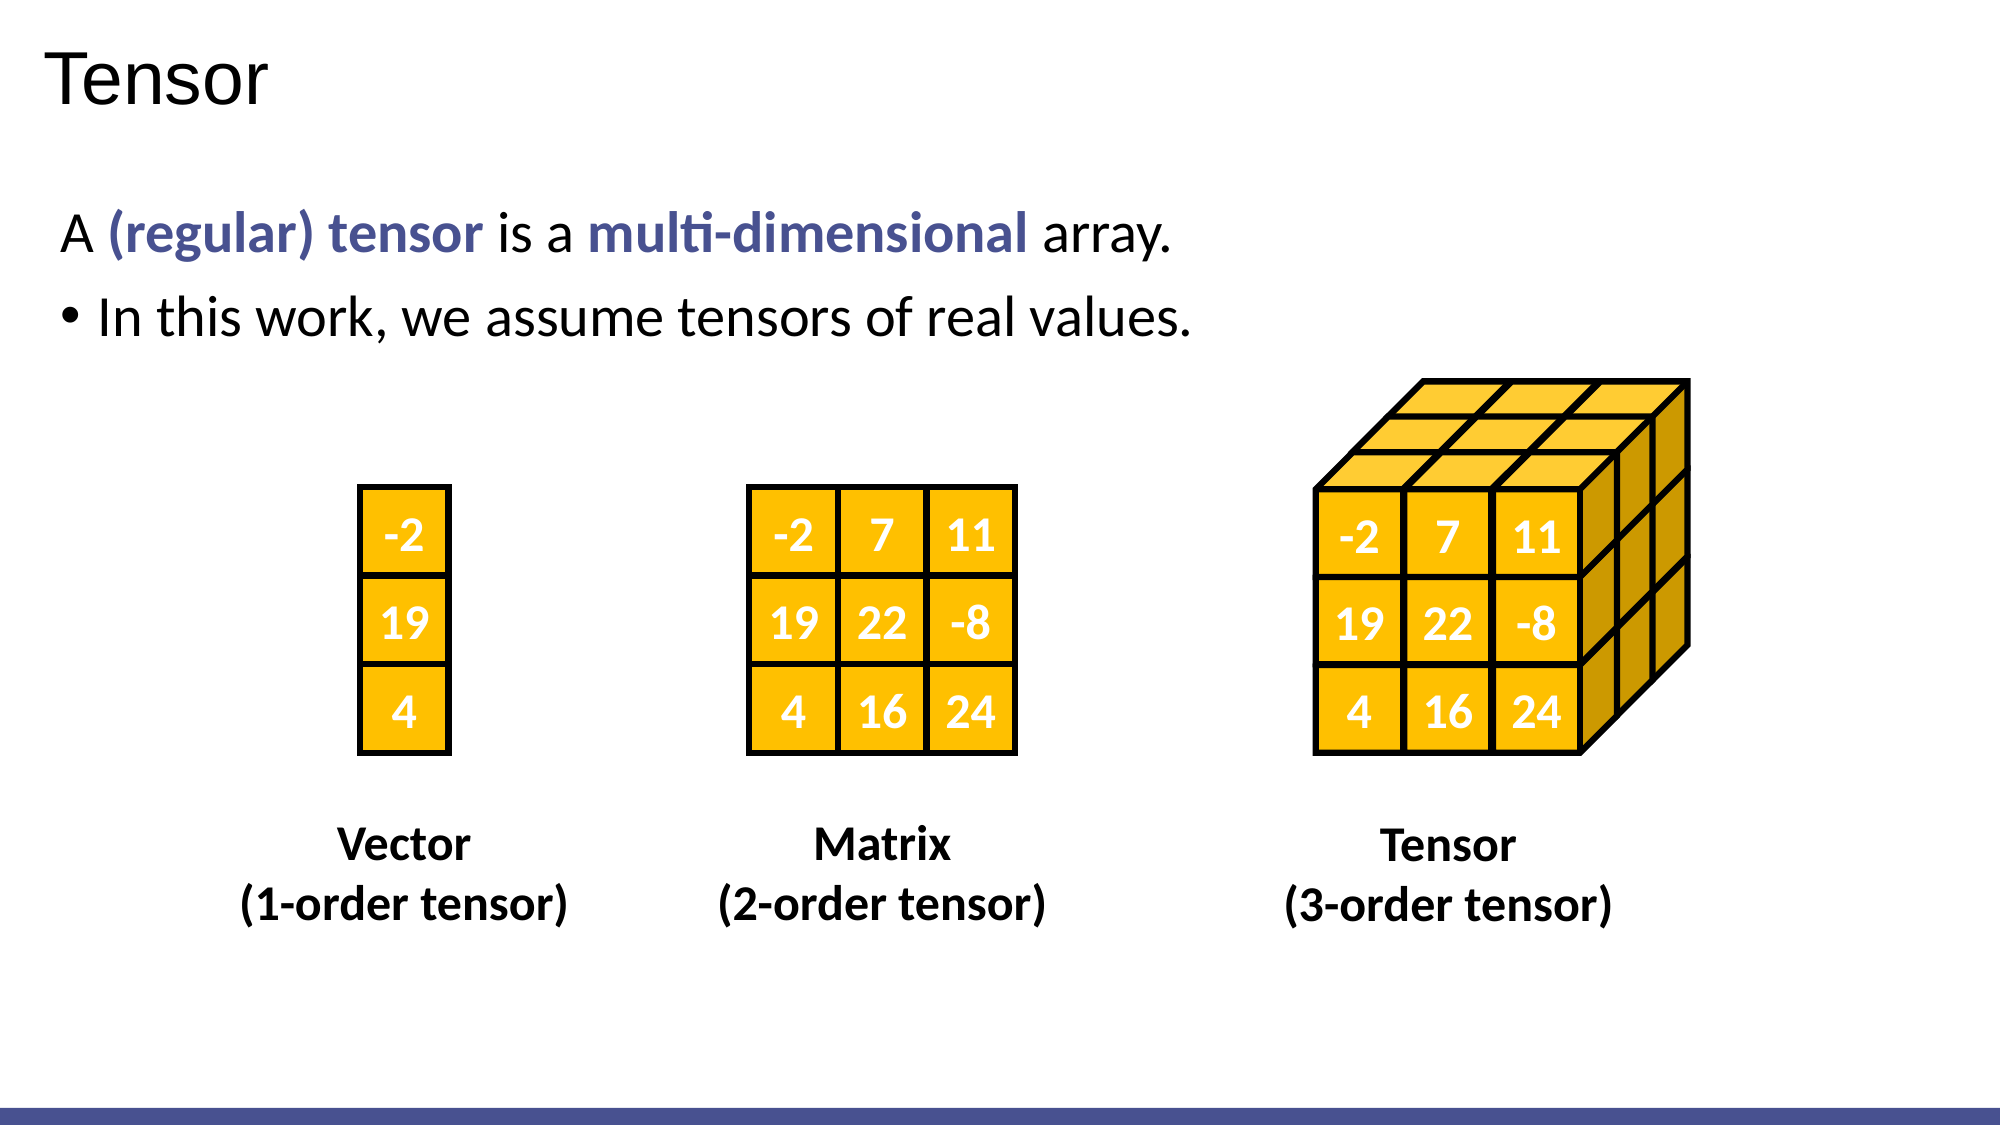

# Tensor
A (regular) tensor is a multi-dimensional array.
In this work, we assume tensors of real values.

-2
7
11
19
22
-8
4
16
24
-2
19
4
-2
19
4
7
22
16
11
-8
24
Matrix
(2-order tensor)
Vector
(1-order tensor)
Tensor
(3-order tensor)